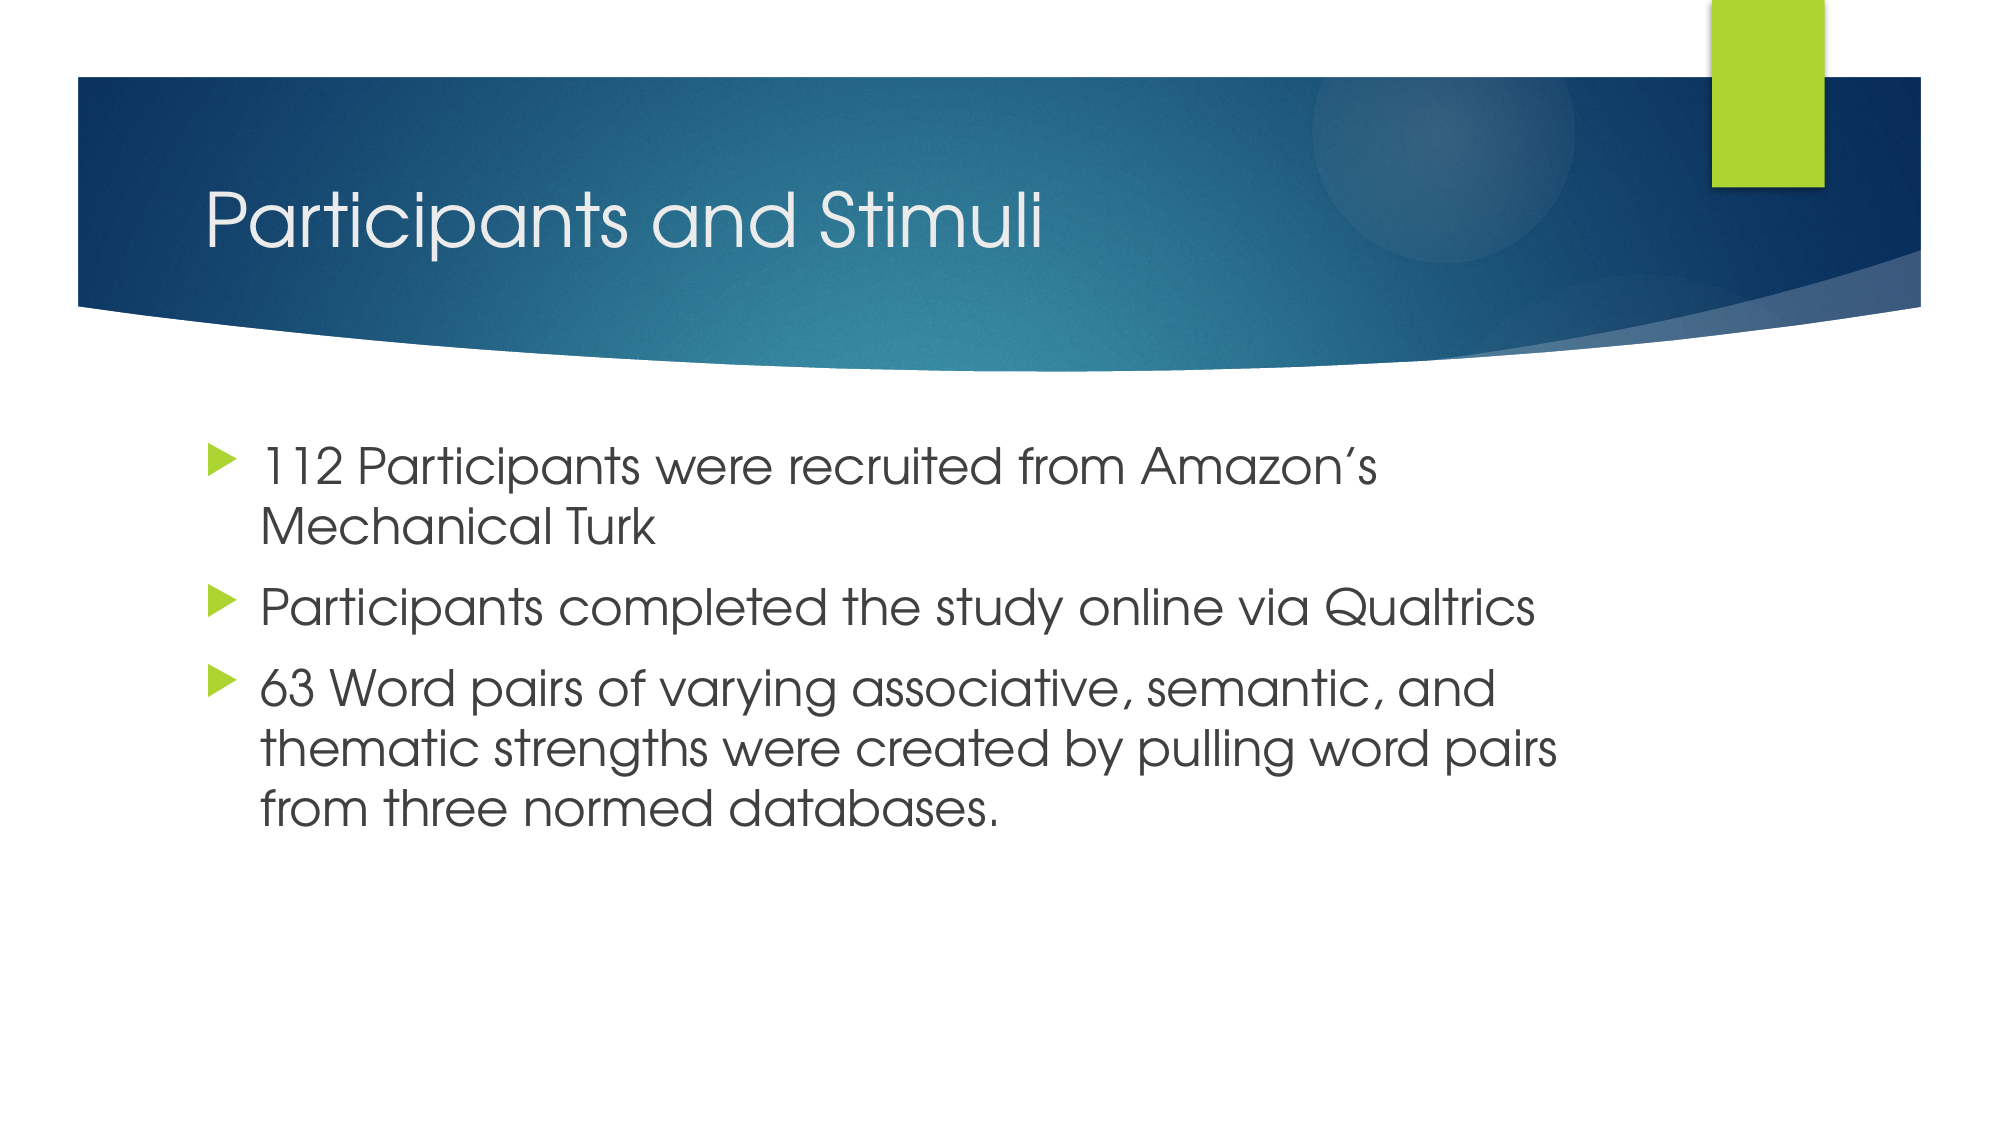

# Participants and Stimuli
112 Participants were recruited from Amazon’s Mechanical Turk
Participants completed the study online via Qualtrics
63 Word pairs of varying associative, semantic, and thematic strengths were created by pulling word pairs from three normed databases.